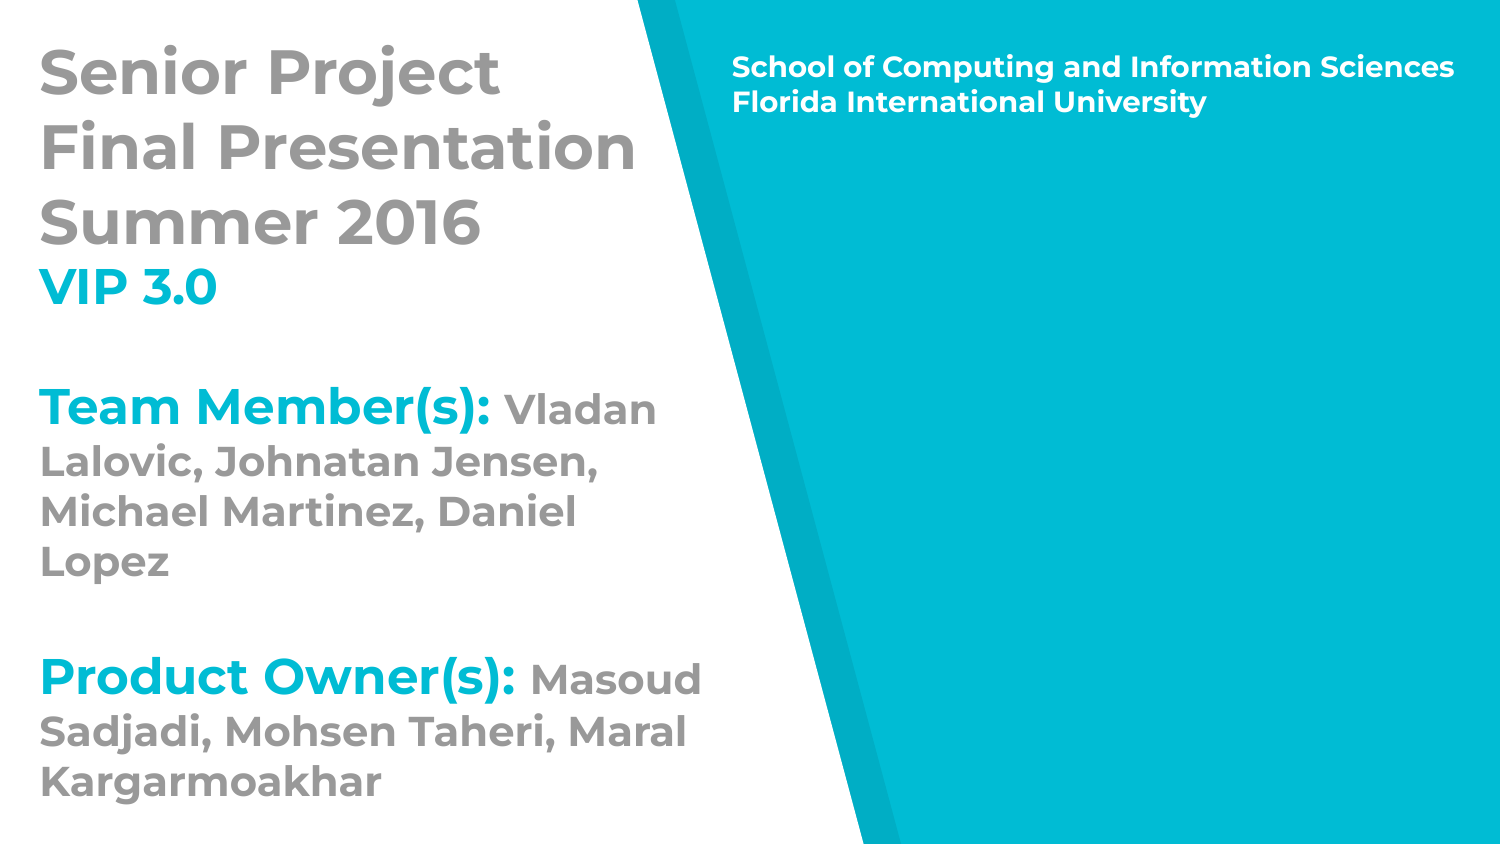

School of Computing and Information Sciences
Florida International University
Senior Project
Final Presentation
Summer 2016
# VIP 3.0 Team Member(s): Vladan Lalovic, Johnatan Jensen, Michael Martinez, Daniel Lopez Product Owner(s): Masoud Sadjadi, Mohsen Taheri, Maral Kargarmoakhar